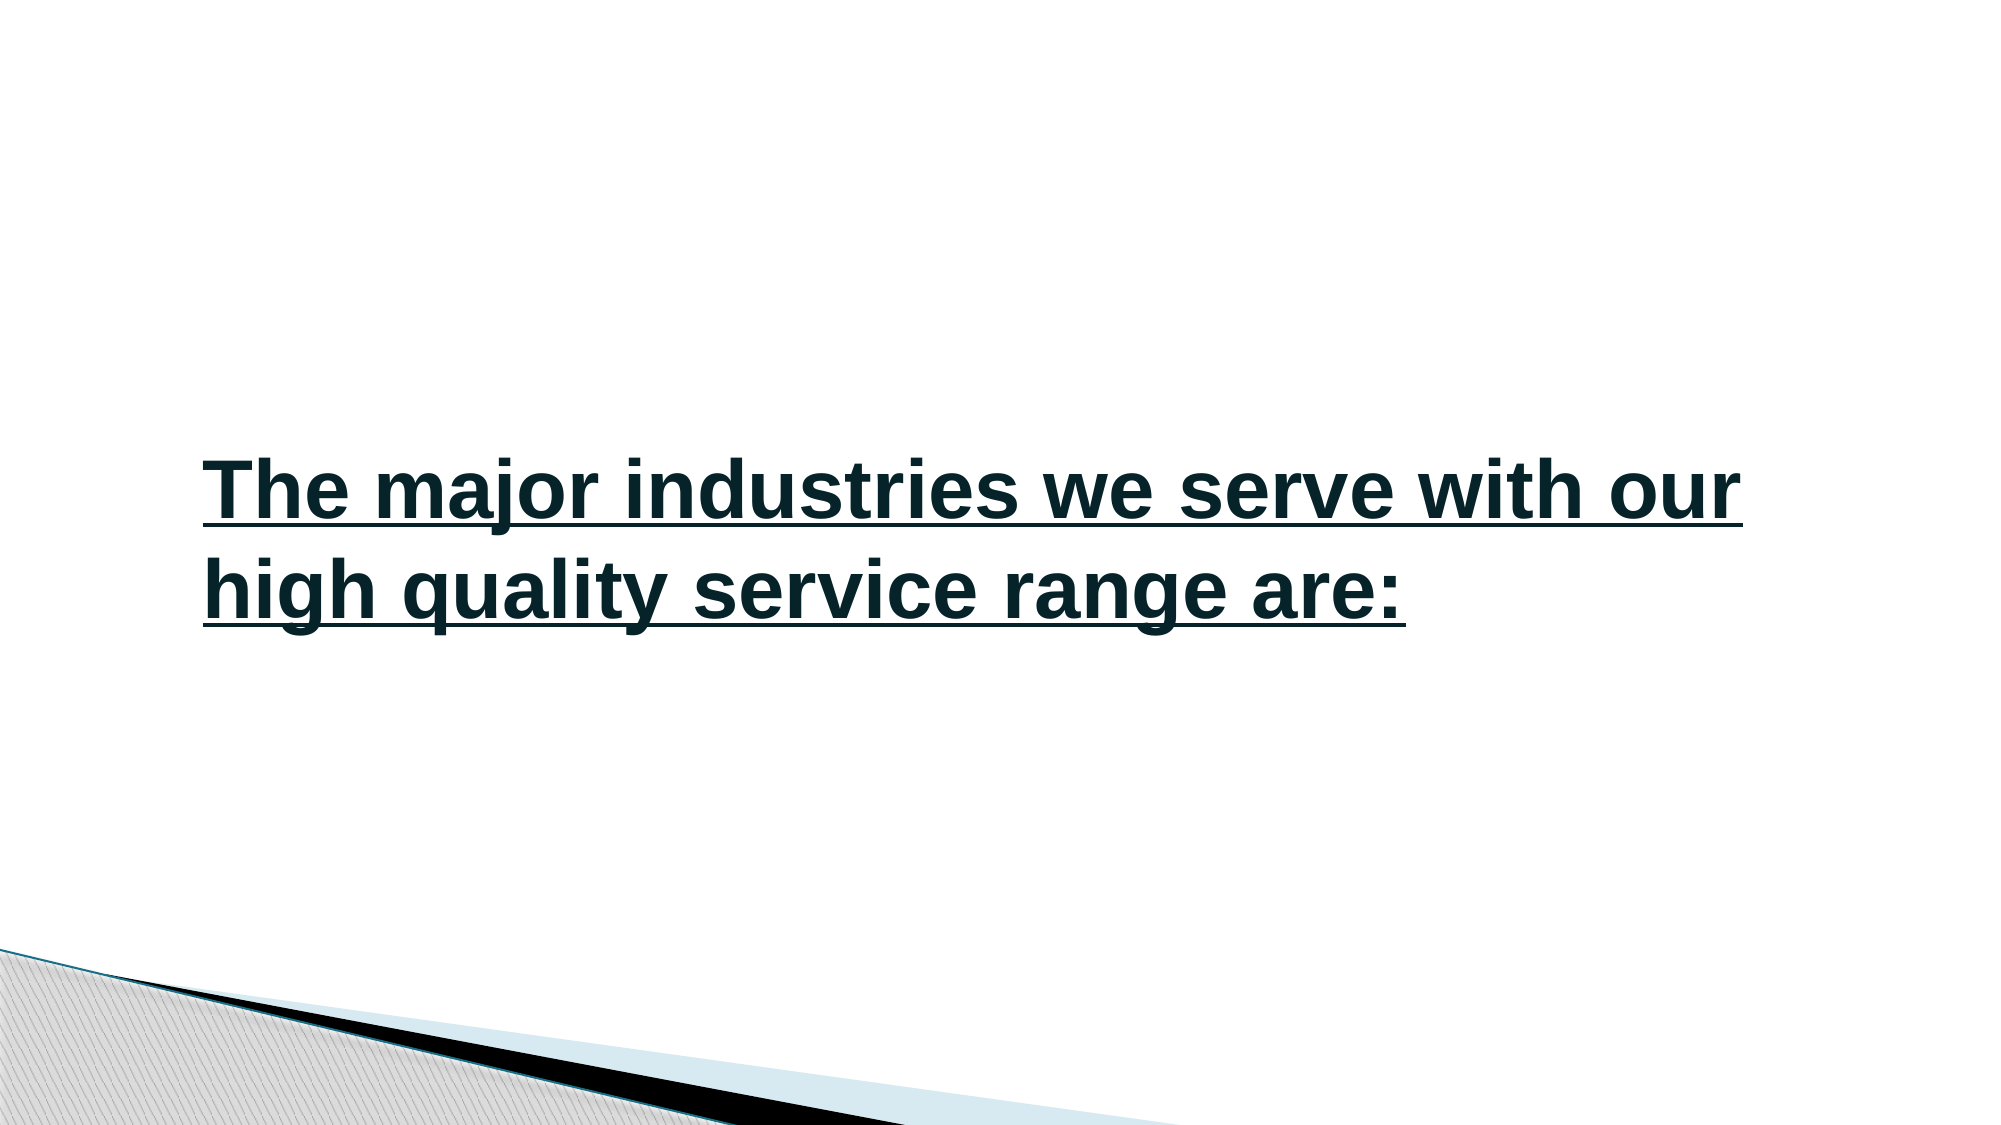

# The major industries we serve with our high quality service range are: